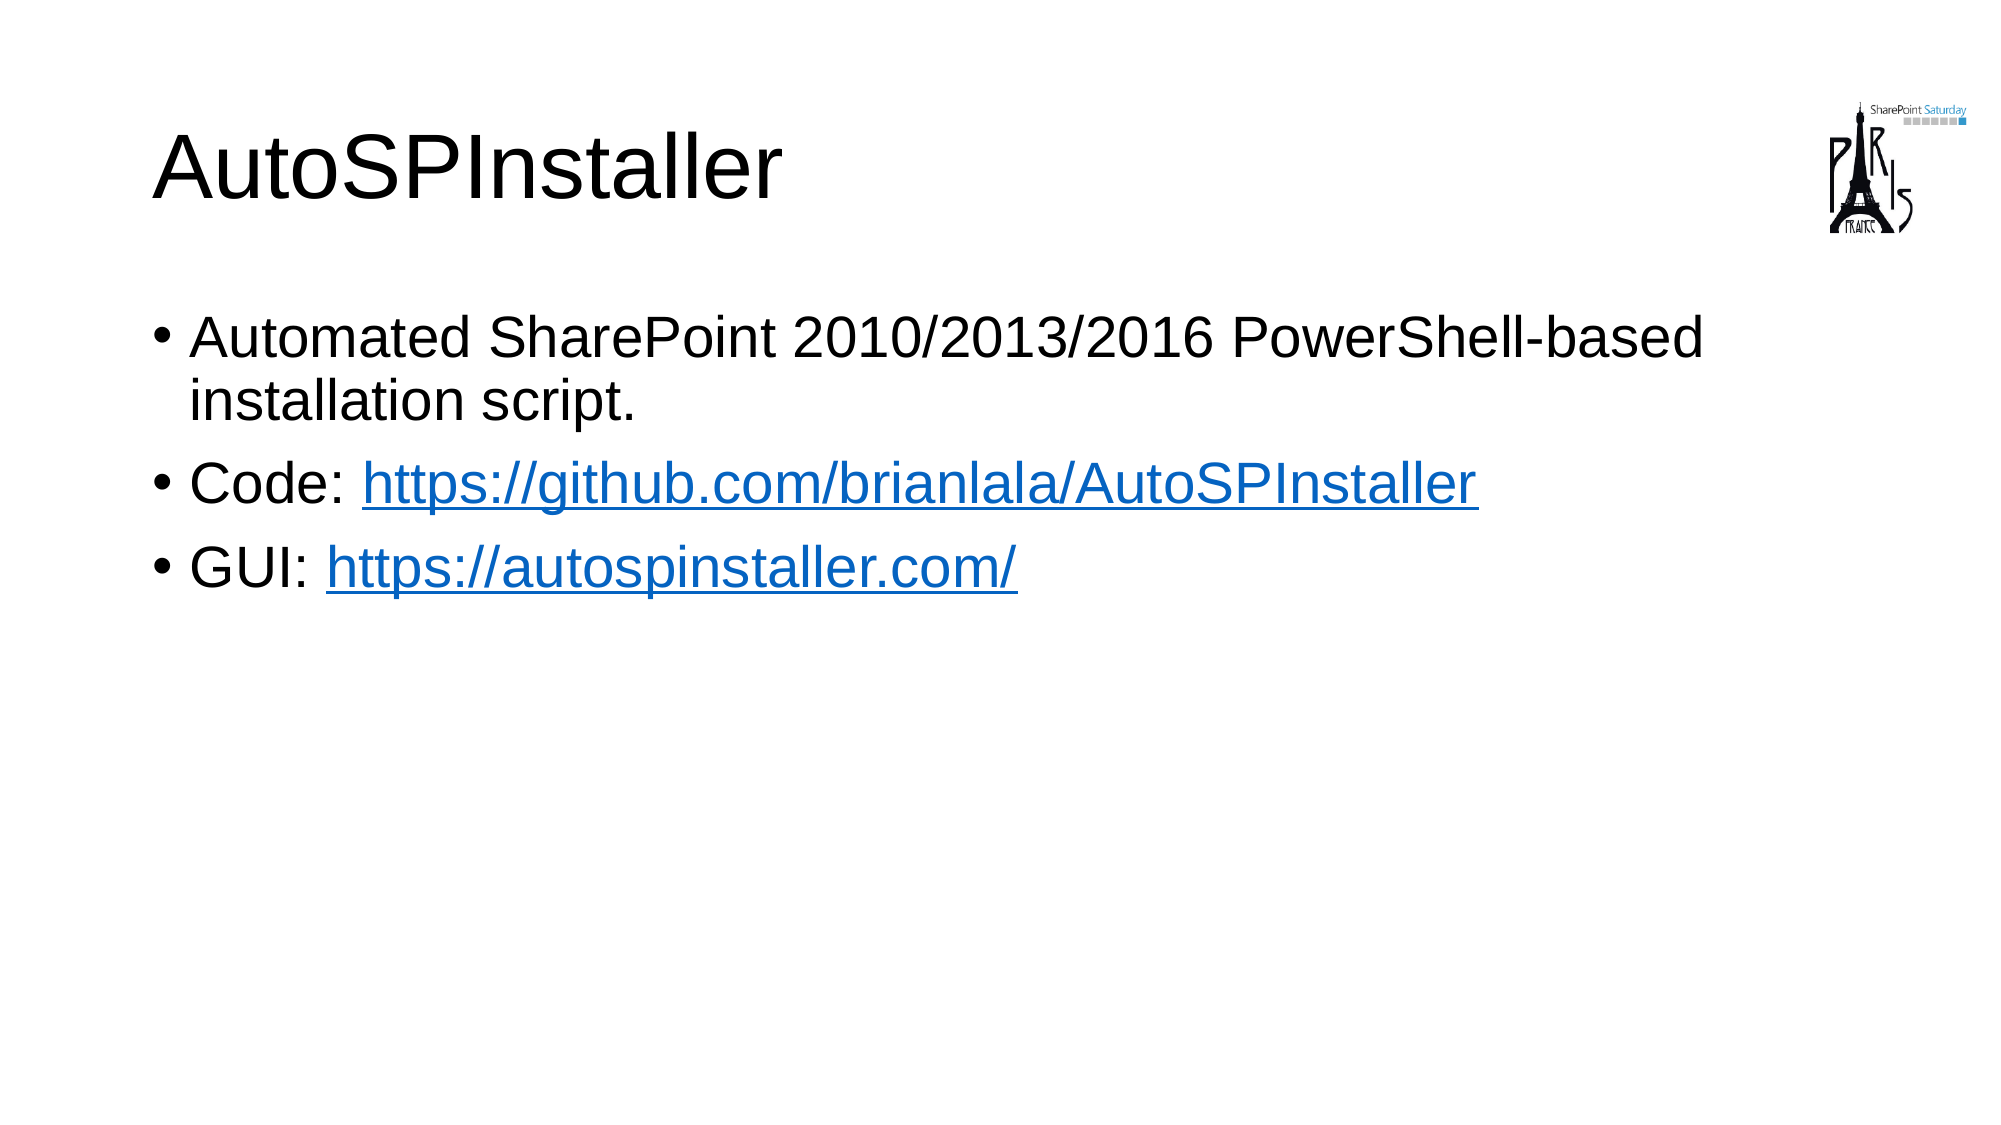

# AutoSPInstaller
Automated SharePoint 2010/2013/2016 PowerShell-based installation script.
Code: https://github.com/brianlala/AutoSPInstaller
GUI: https://autospinstaller.com/